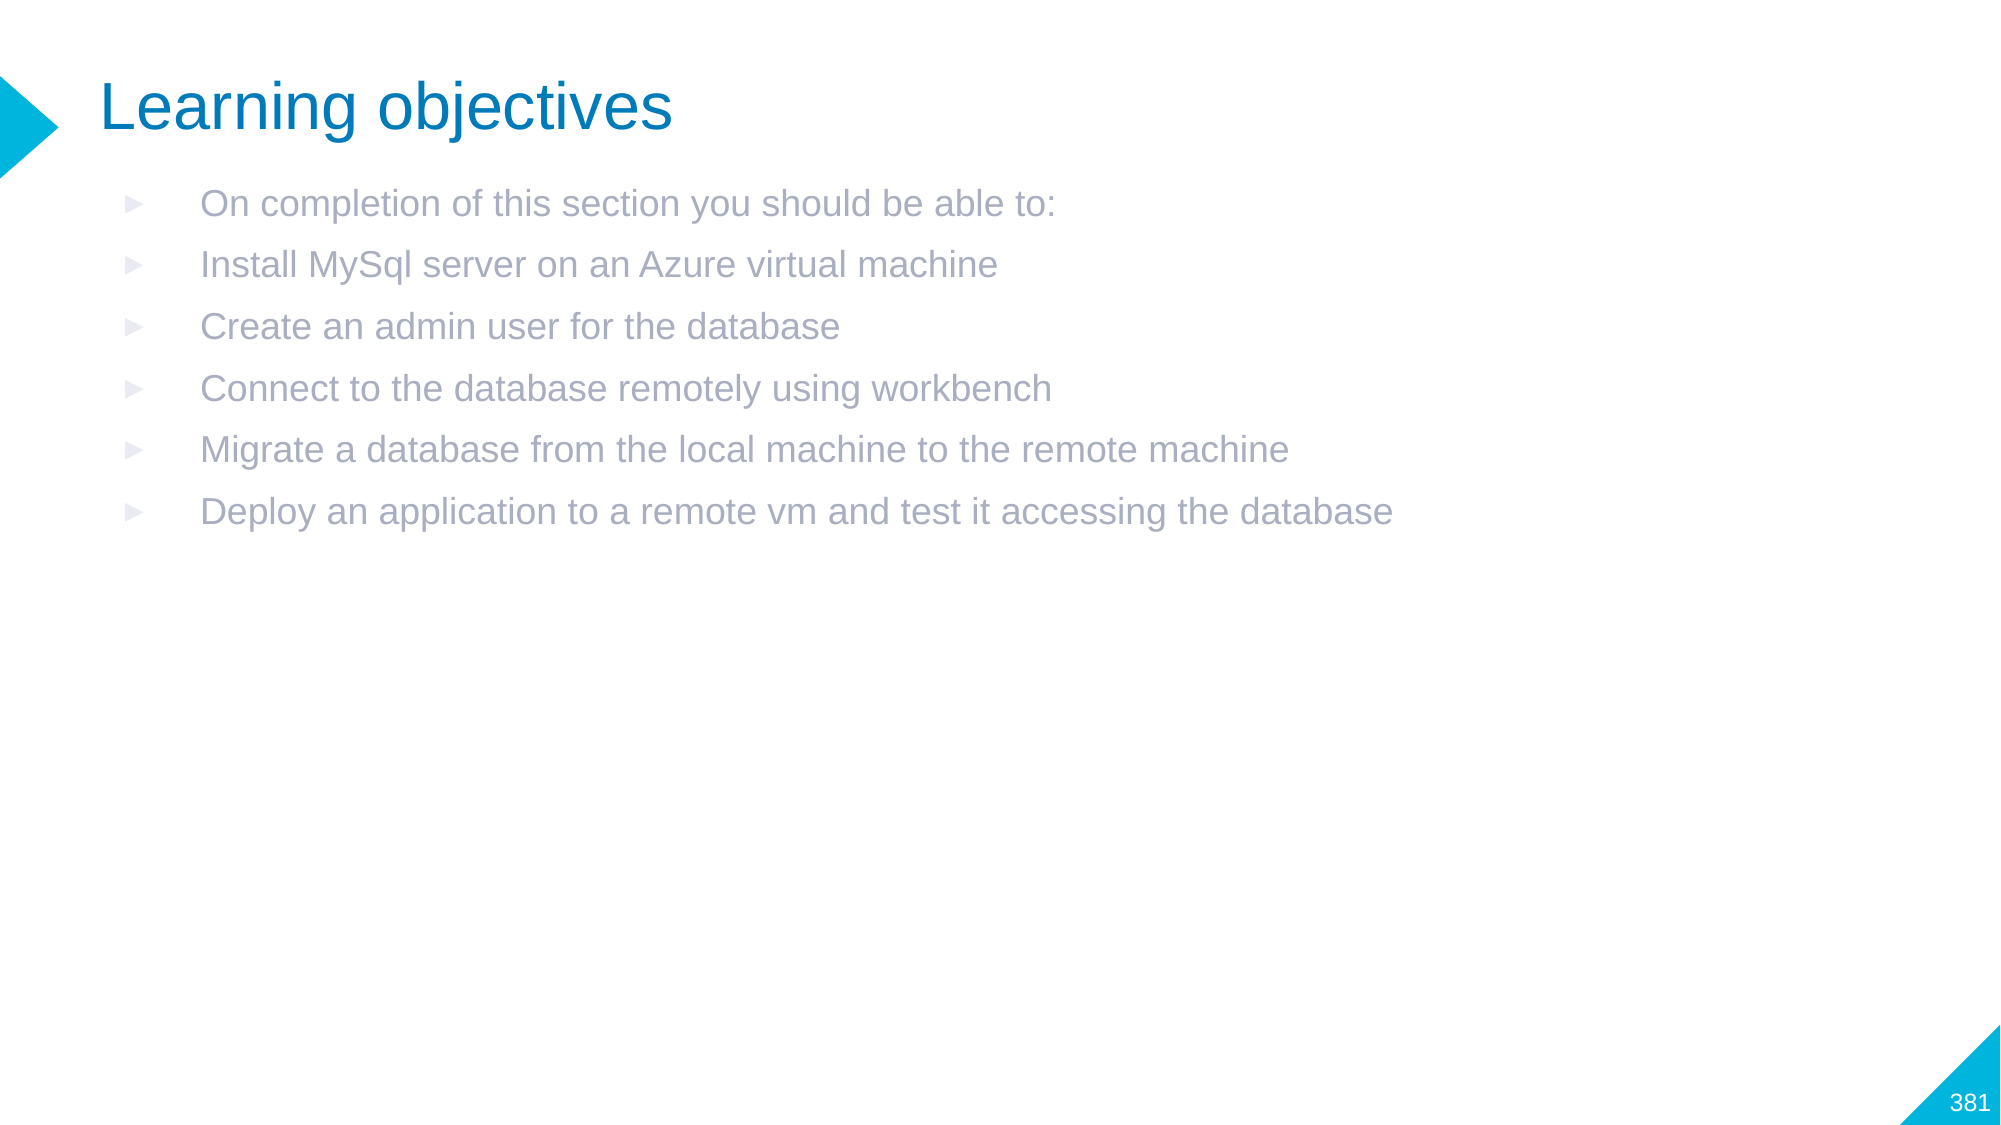

# Learning objectives
On completion of this section you should be able to:
Install MySql server on an Azure virtual machine
Create an admin user for the database
Connect to the database remotely using workbench
Migrate a database from the local machine to the remote machine
Deploy an application to a remote vm and test it accessing the database

381